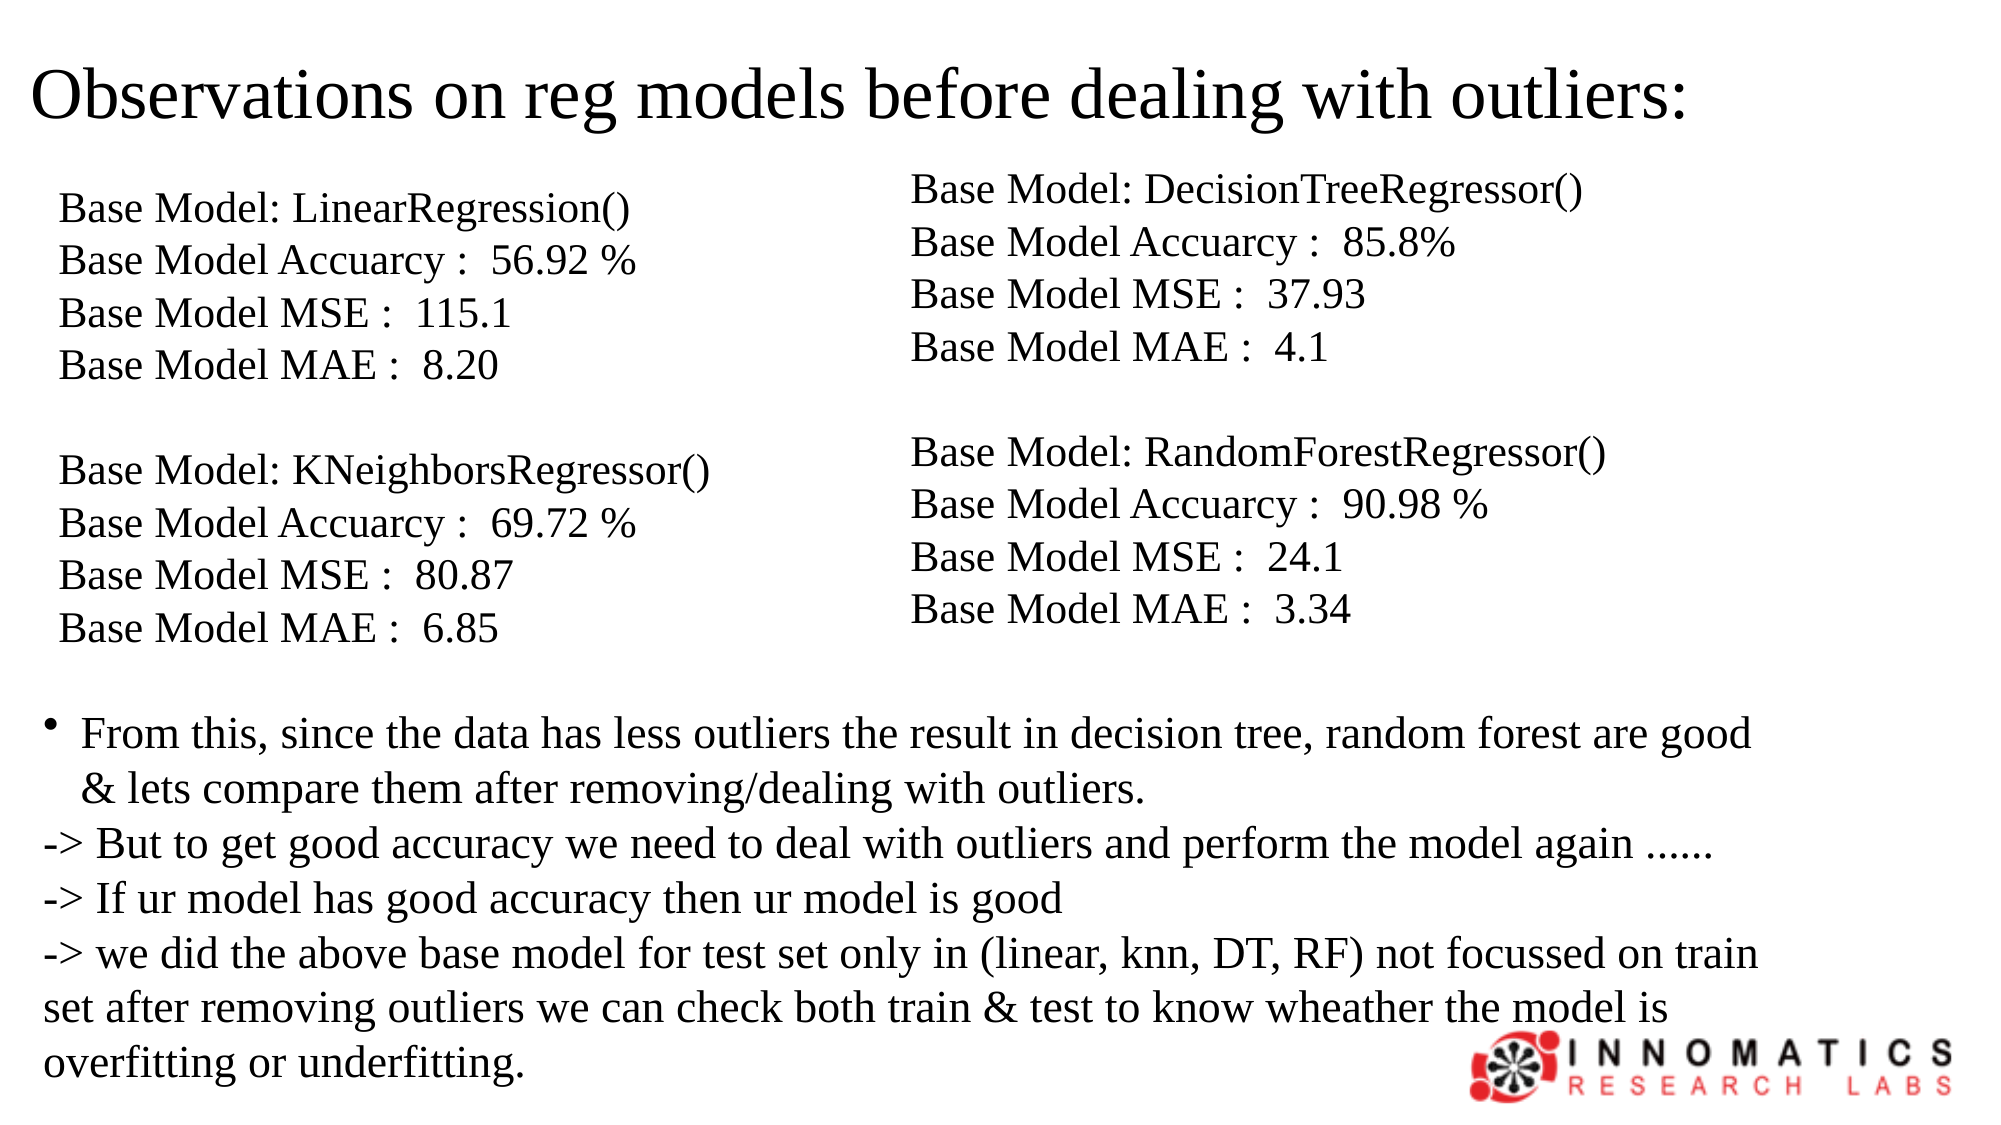

# Observations on reg models before dealing with outliers:
Base Model: DecisionTreeRegressor()
Base Model Accuarcy :  85.8%
Base Model MSE :  37.93
Base Model MAE :  4.1

Base Model: RandomForestRegressor()
Base Model Accuarcy :  90.98 %
Base Model MSE :  24.1
Base Model MAE :  3.34
Base Model: LinearRegression()
Base Model Accuarcy :  56.92 %
Base Model MSE :  115.1
Base Model MAE :  8.20

Base Model: KNeighborsRegressor()
Base Model Accuarcy :  69.72 %
Base Model MSE :  80.87
Base Model MAE :  6.85
From this, since the data has less outliers the result in decision tree, random forest are good & lets compare them after removing/dealing with outliers.
-> But to get good accuracy we need to deal with outliers and perform the model again ......
-> If ur model has good accuracy then ur model is good
-> we did the above base model for test set only in (linear, knn, DT, RF) not focussed on train set after removing outliers we can check both train & test to know wheather the model is overfitting or underfitting.